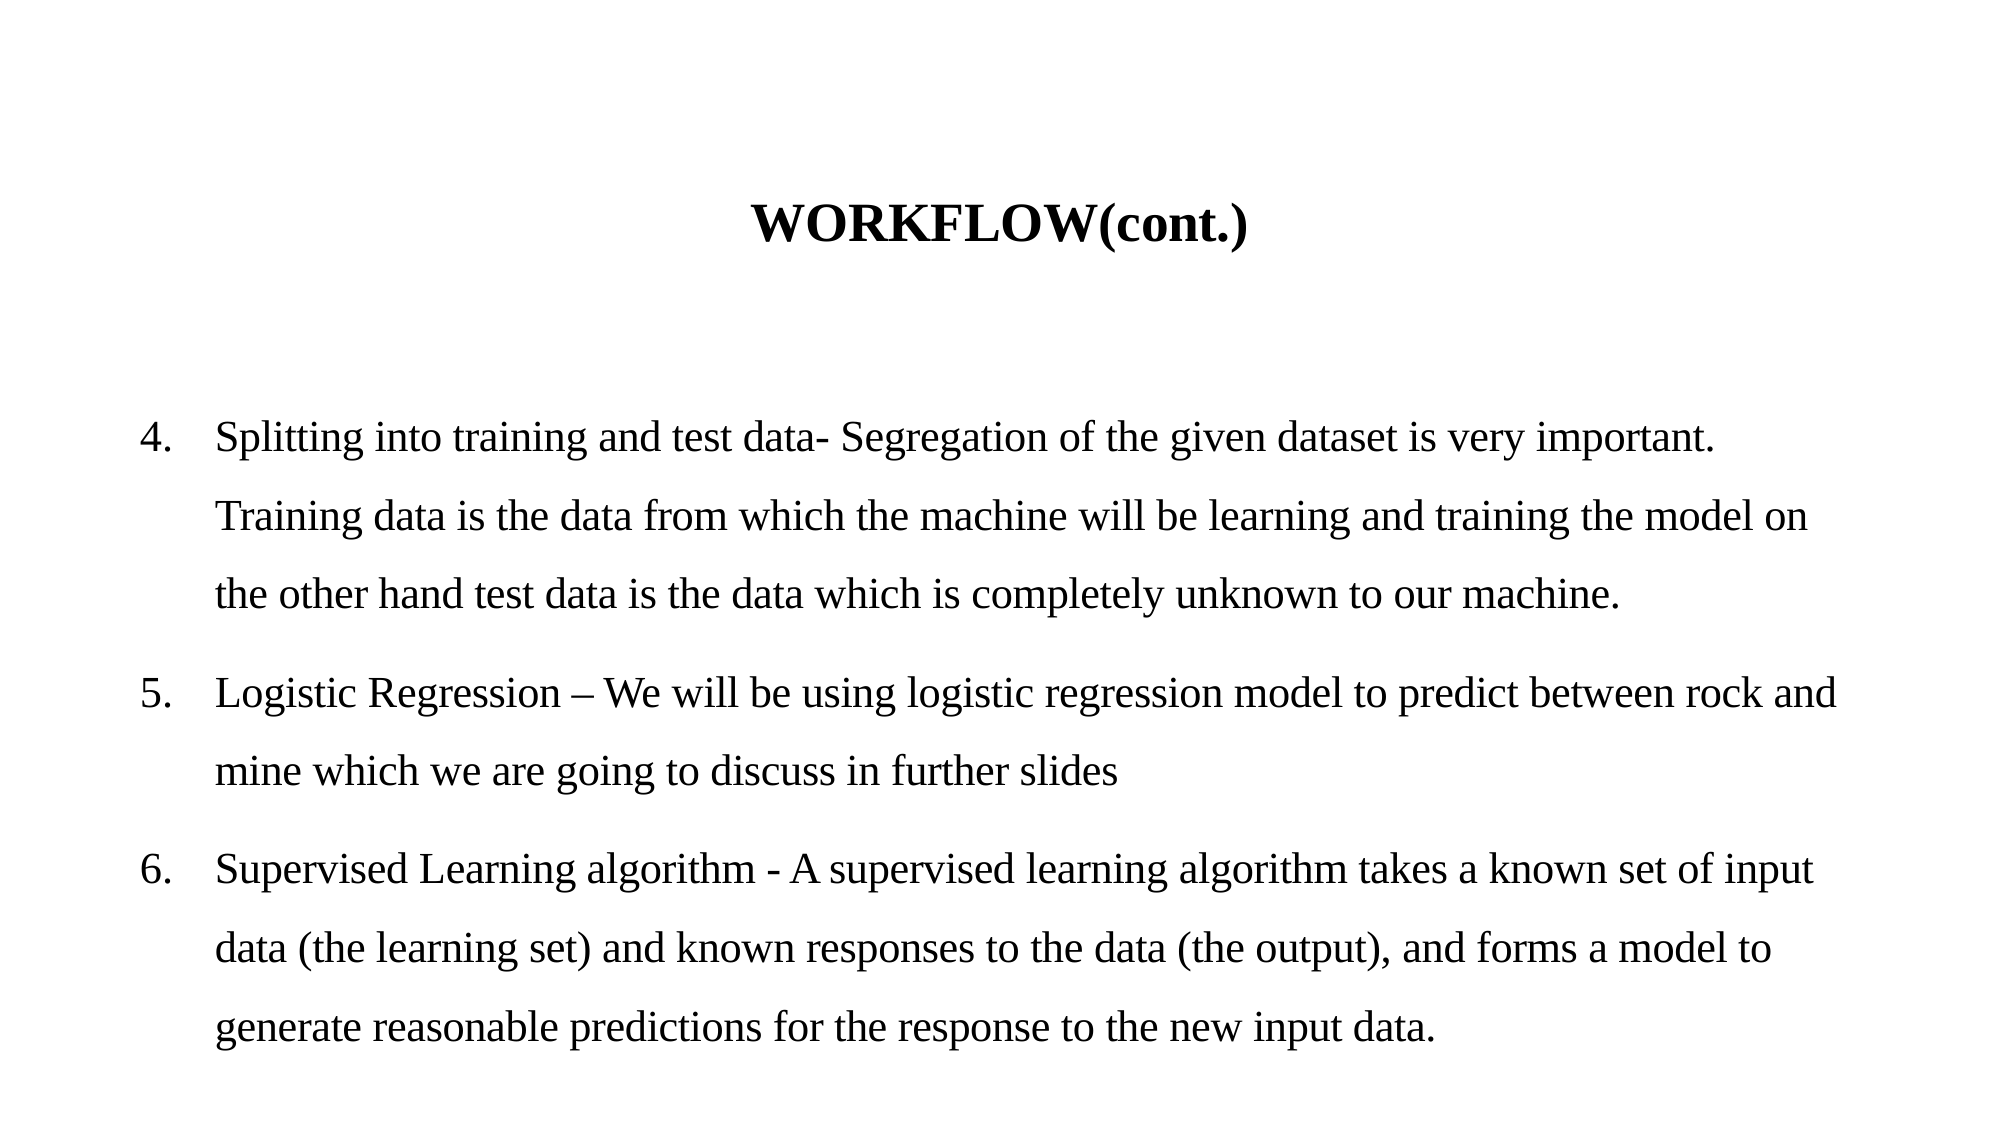

WORKFLOW(cont.)

Splitting into training and test data- Segregation of the given dataset is very important. Training data is the data from which the machine will be learning and training the model on the other hand test data is the data which is completely unknown to our machine.
Logistic Regression – We will be using logistic regression model to predict between rock and mine which we are going to discuss in further slides
Supervised Learning algorithm - A supervised learning algorithm takes a known set of input data (the learning set) and known responses to the data (the output), and forms a model to generate reasonable predictions for the response to the new input data.